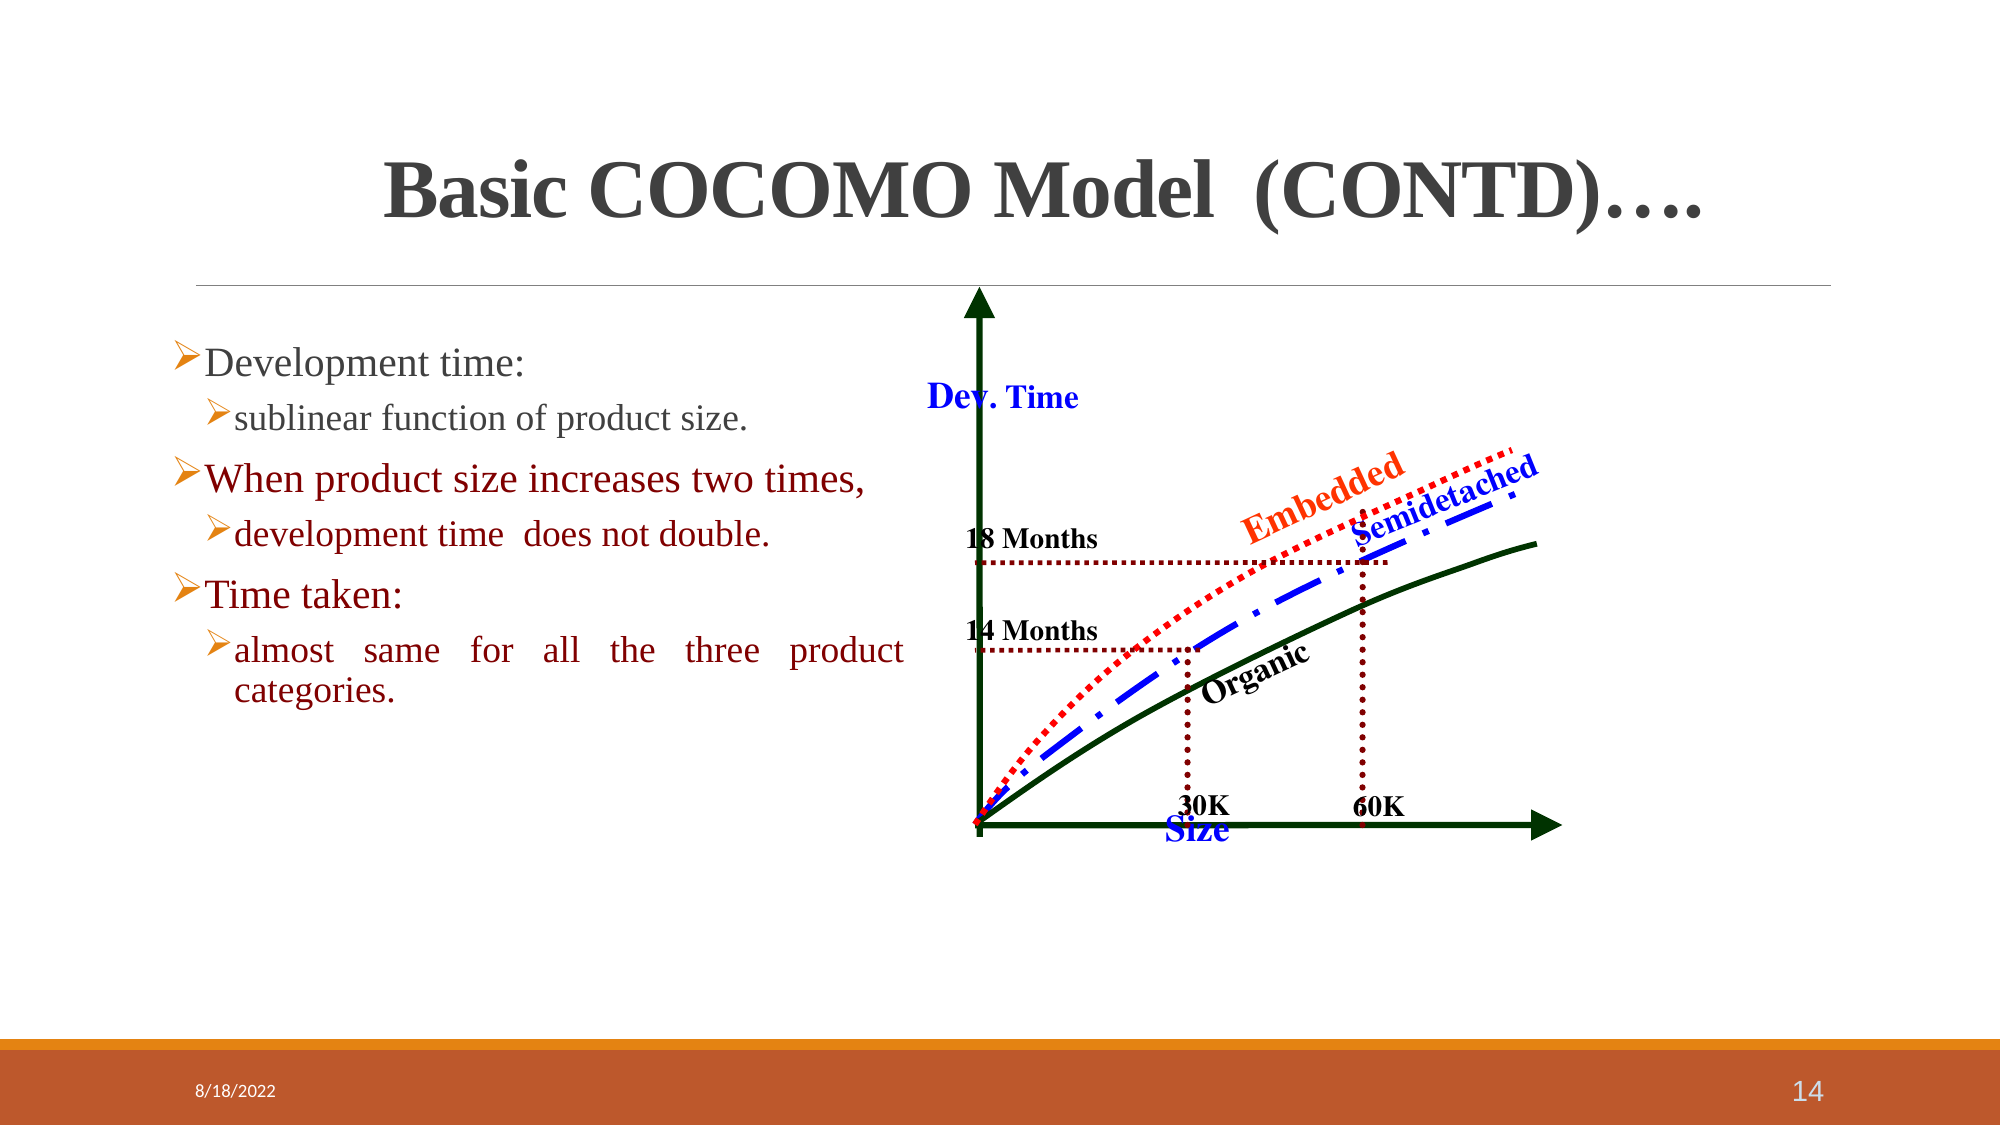

# Basic COCOMO Model  (CONTD)….

Development time:
sublinear function of product size.
When product size increases two times,
development time  does not double.
Time taken:
almost same for all the three product categories.
Dev. Time

Embedded
Semidetached

18 Months

14 Months
Organic

30K
60K
Size

8/18/2022
14